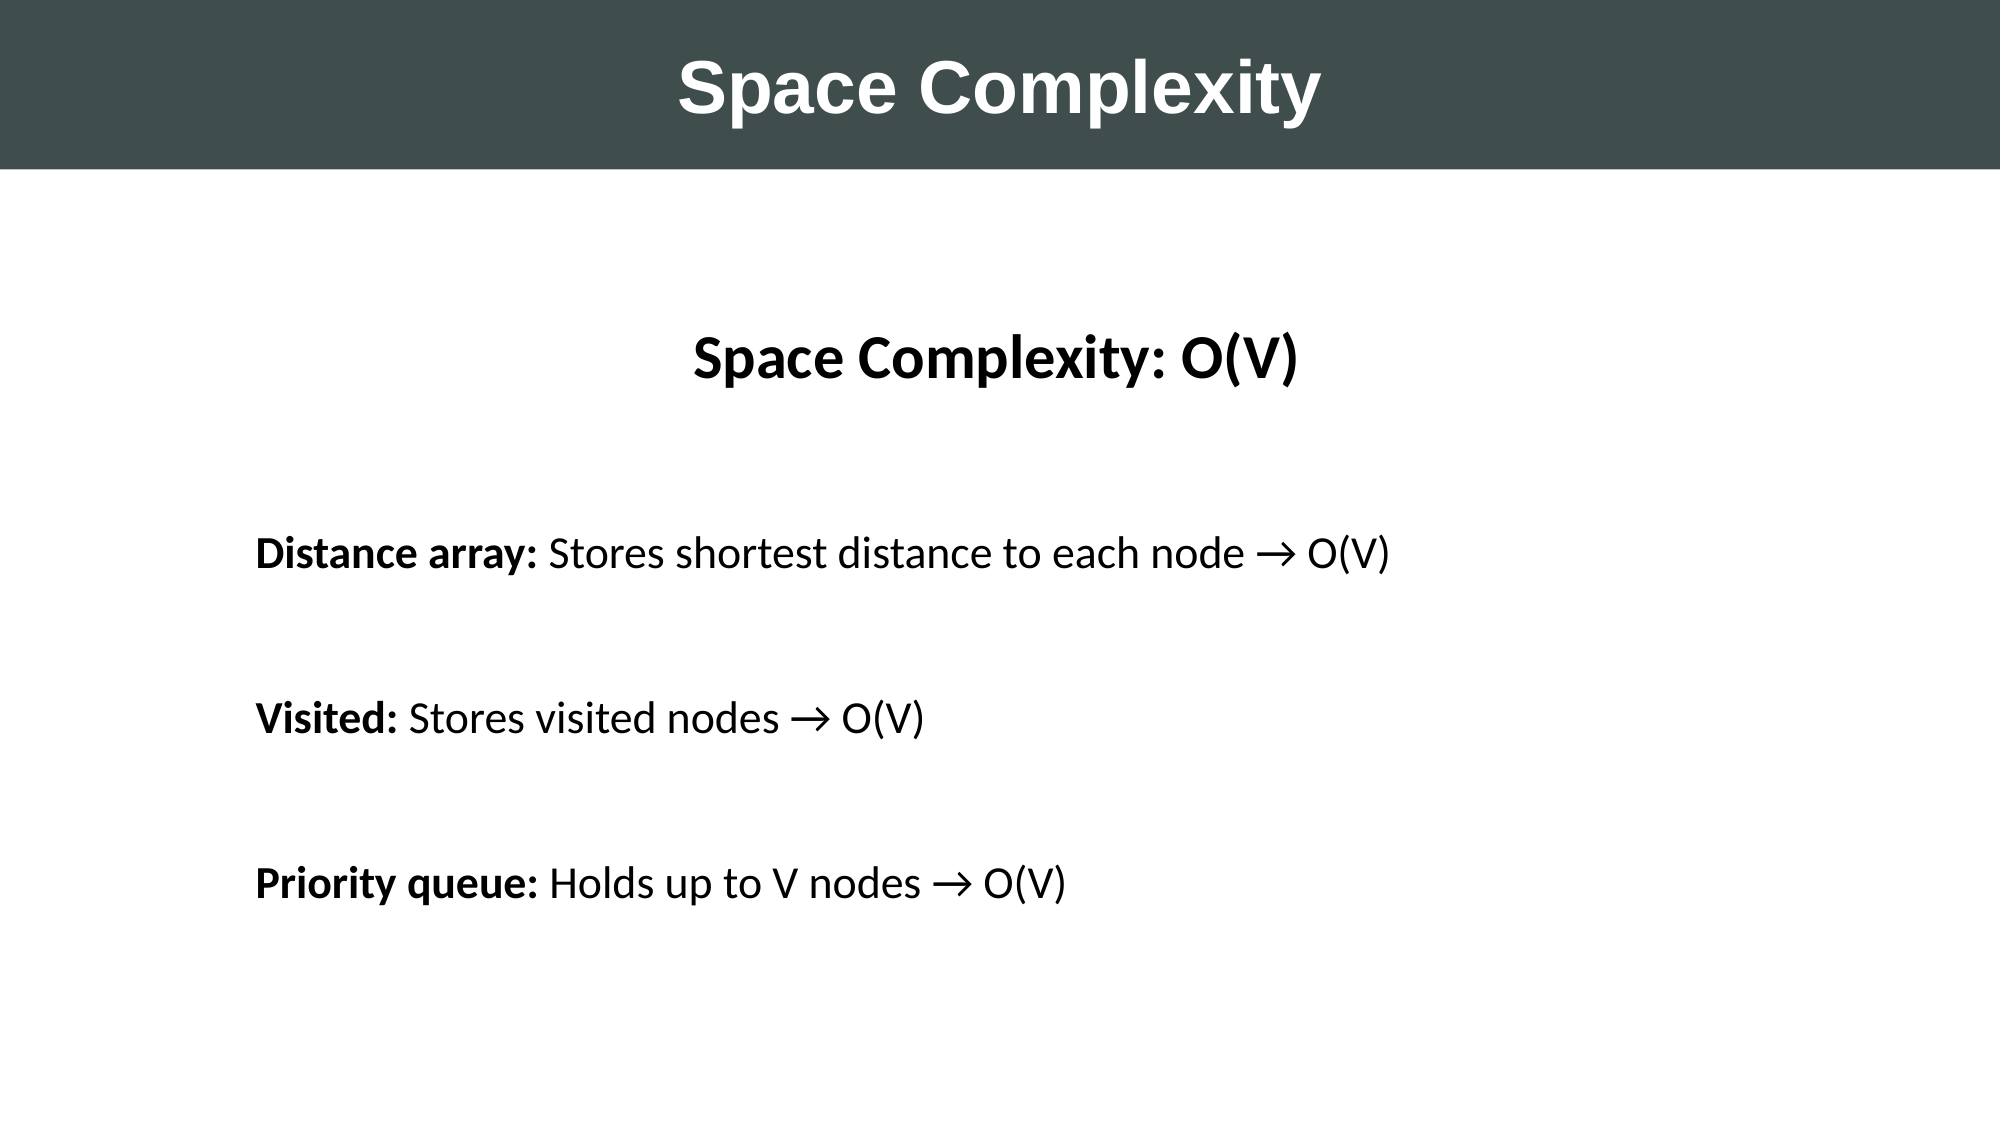

Space Complexity
Space Complexity: O(V)
Distance array: Stores shortest distance to each node → O(V)

Visited: Stores visited nodes → O(V)

Priority queue: Holds up to V nodes → O(V)